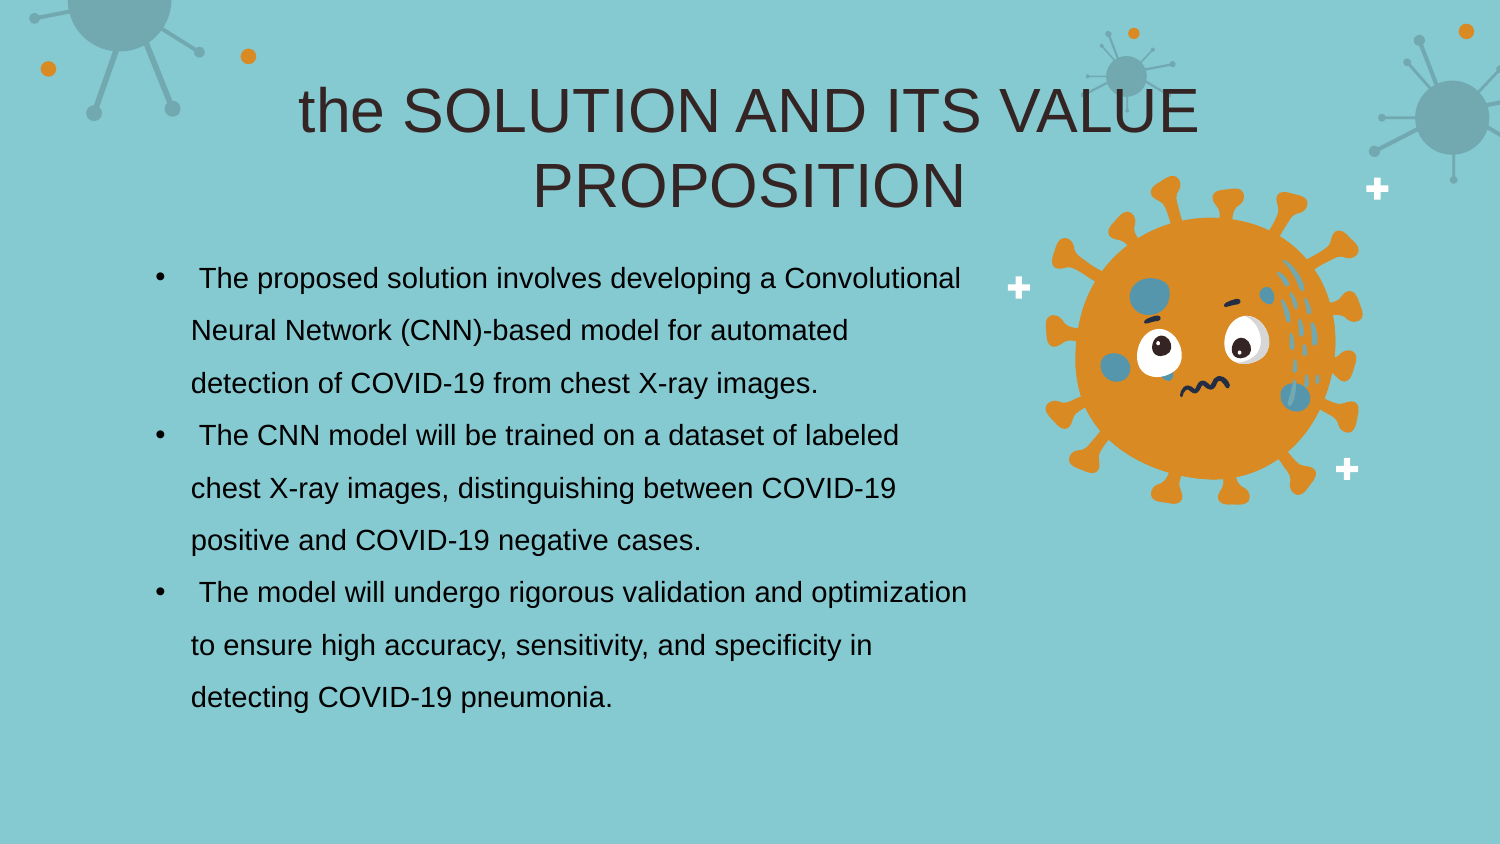

# the SOLUTION AND ITS VALUE PROPOSITION

 The proposed solution involves developing a Convolutional Neural Network (CNN)-based model for automated detection of COVID-19 from chest X-ray images.
 The CNN model will be trained on a dataset of labeled chest X-ray images, distinguishing between COVID-19 positive and COVID-19 negative cases.
 The model will undergo rigorous validation and optimization to ensure high accuracy, sensitivity, and specificity in detecting COVID-19 pneumonia.